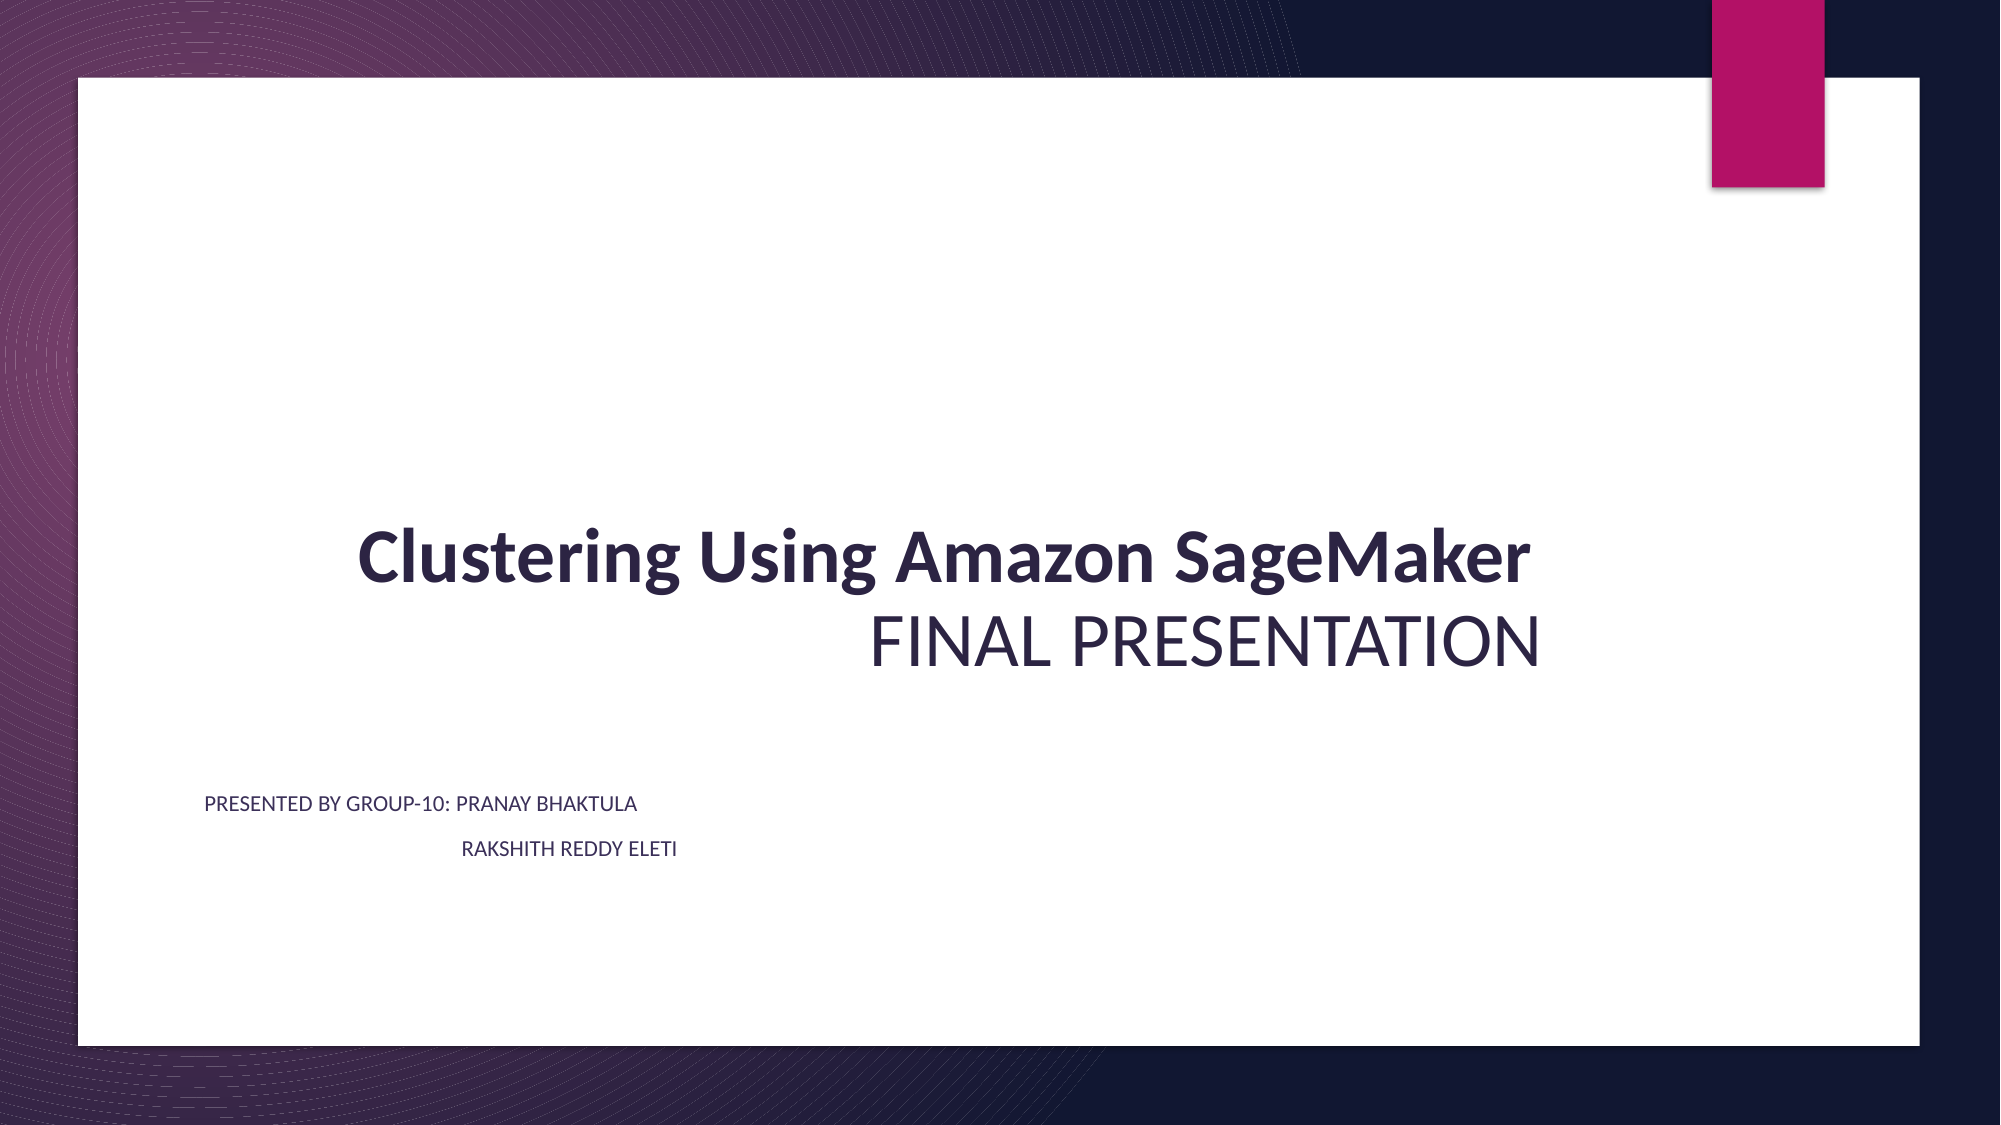

1

# Clustering Using Amazon SageMaker FINAL PRESENTATION
PRESENTED BY Group-10: PRANAY BHAKTULA
                                                 RAKSHITH REDDY ELETI